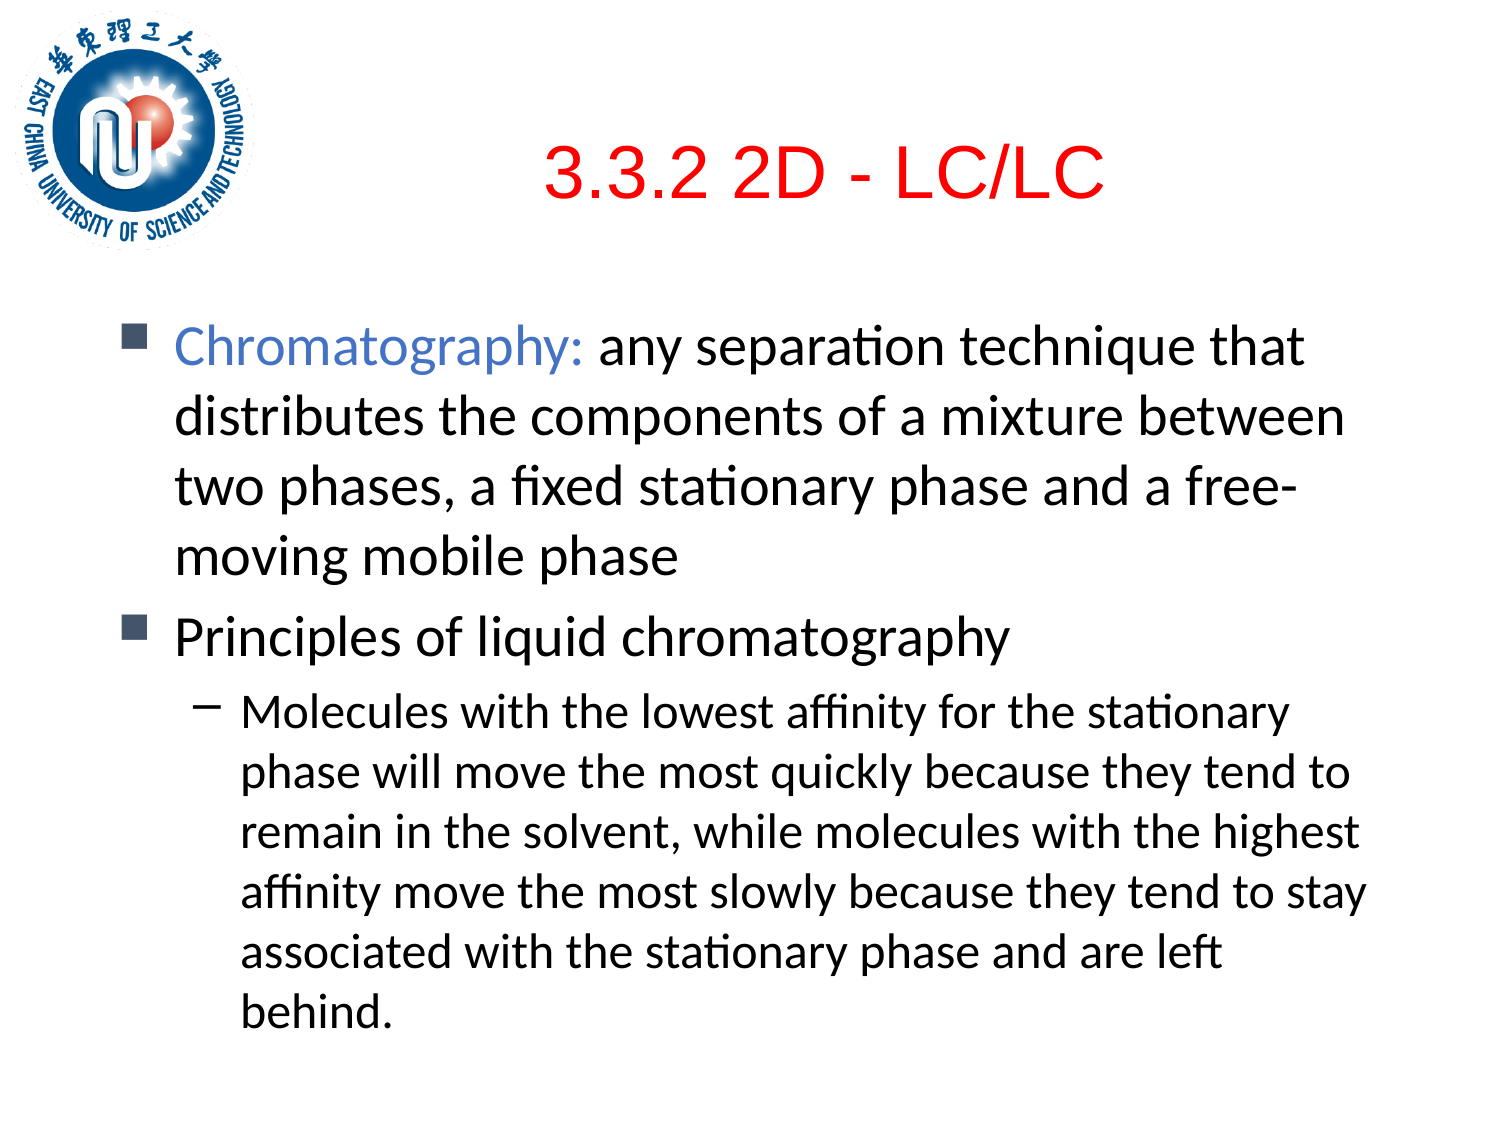

# 3.3.2 2D - LC/LC
Chromatography: any separation technique that distributes the components of a mixture between two phases, a fixed stationary phase and a free-moving mobile phase
Principles of liquid chromatography
Molecules with the lowest affinity for the stationary phase will move the most quickly because they tend to remain in the solvent, while molecules with the highest affinity move the most slowly because they tend to stay associated with the stationary phase and are left behind.